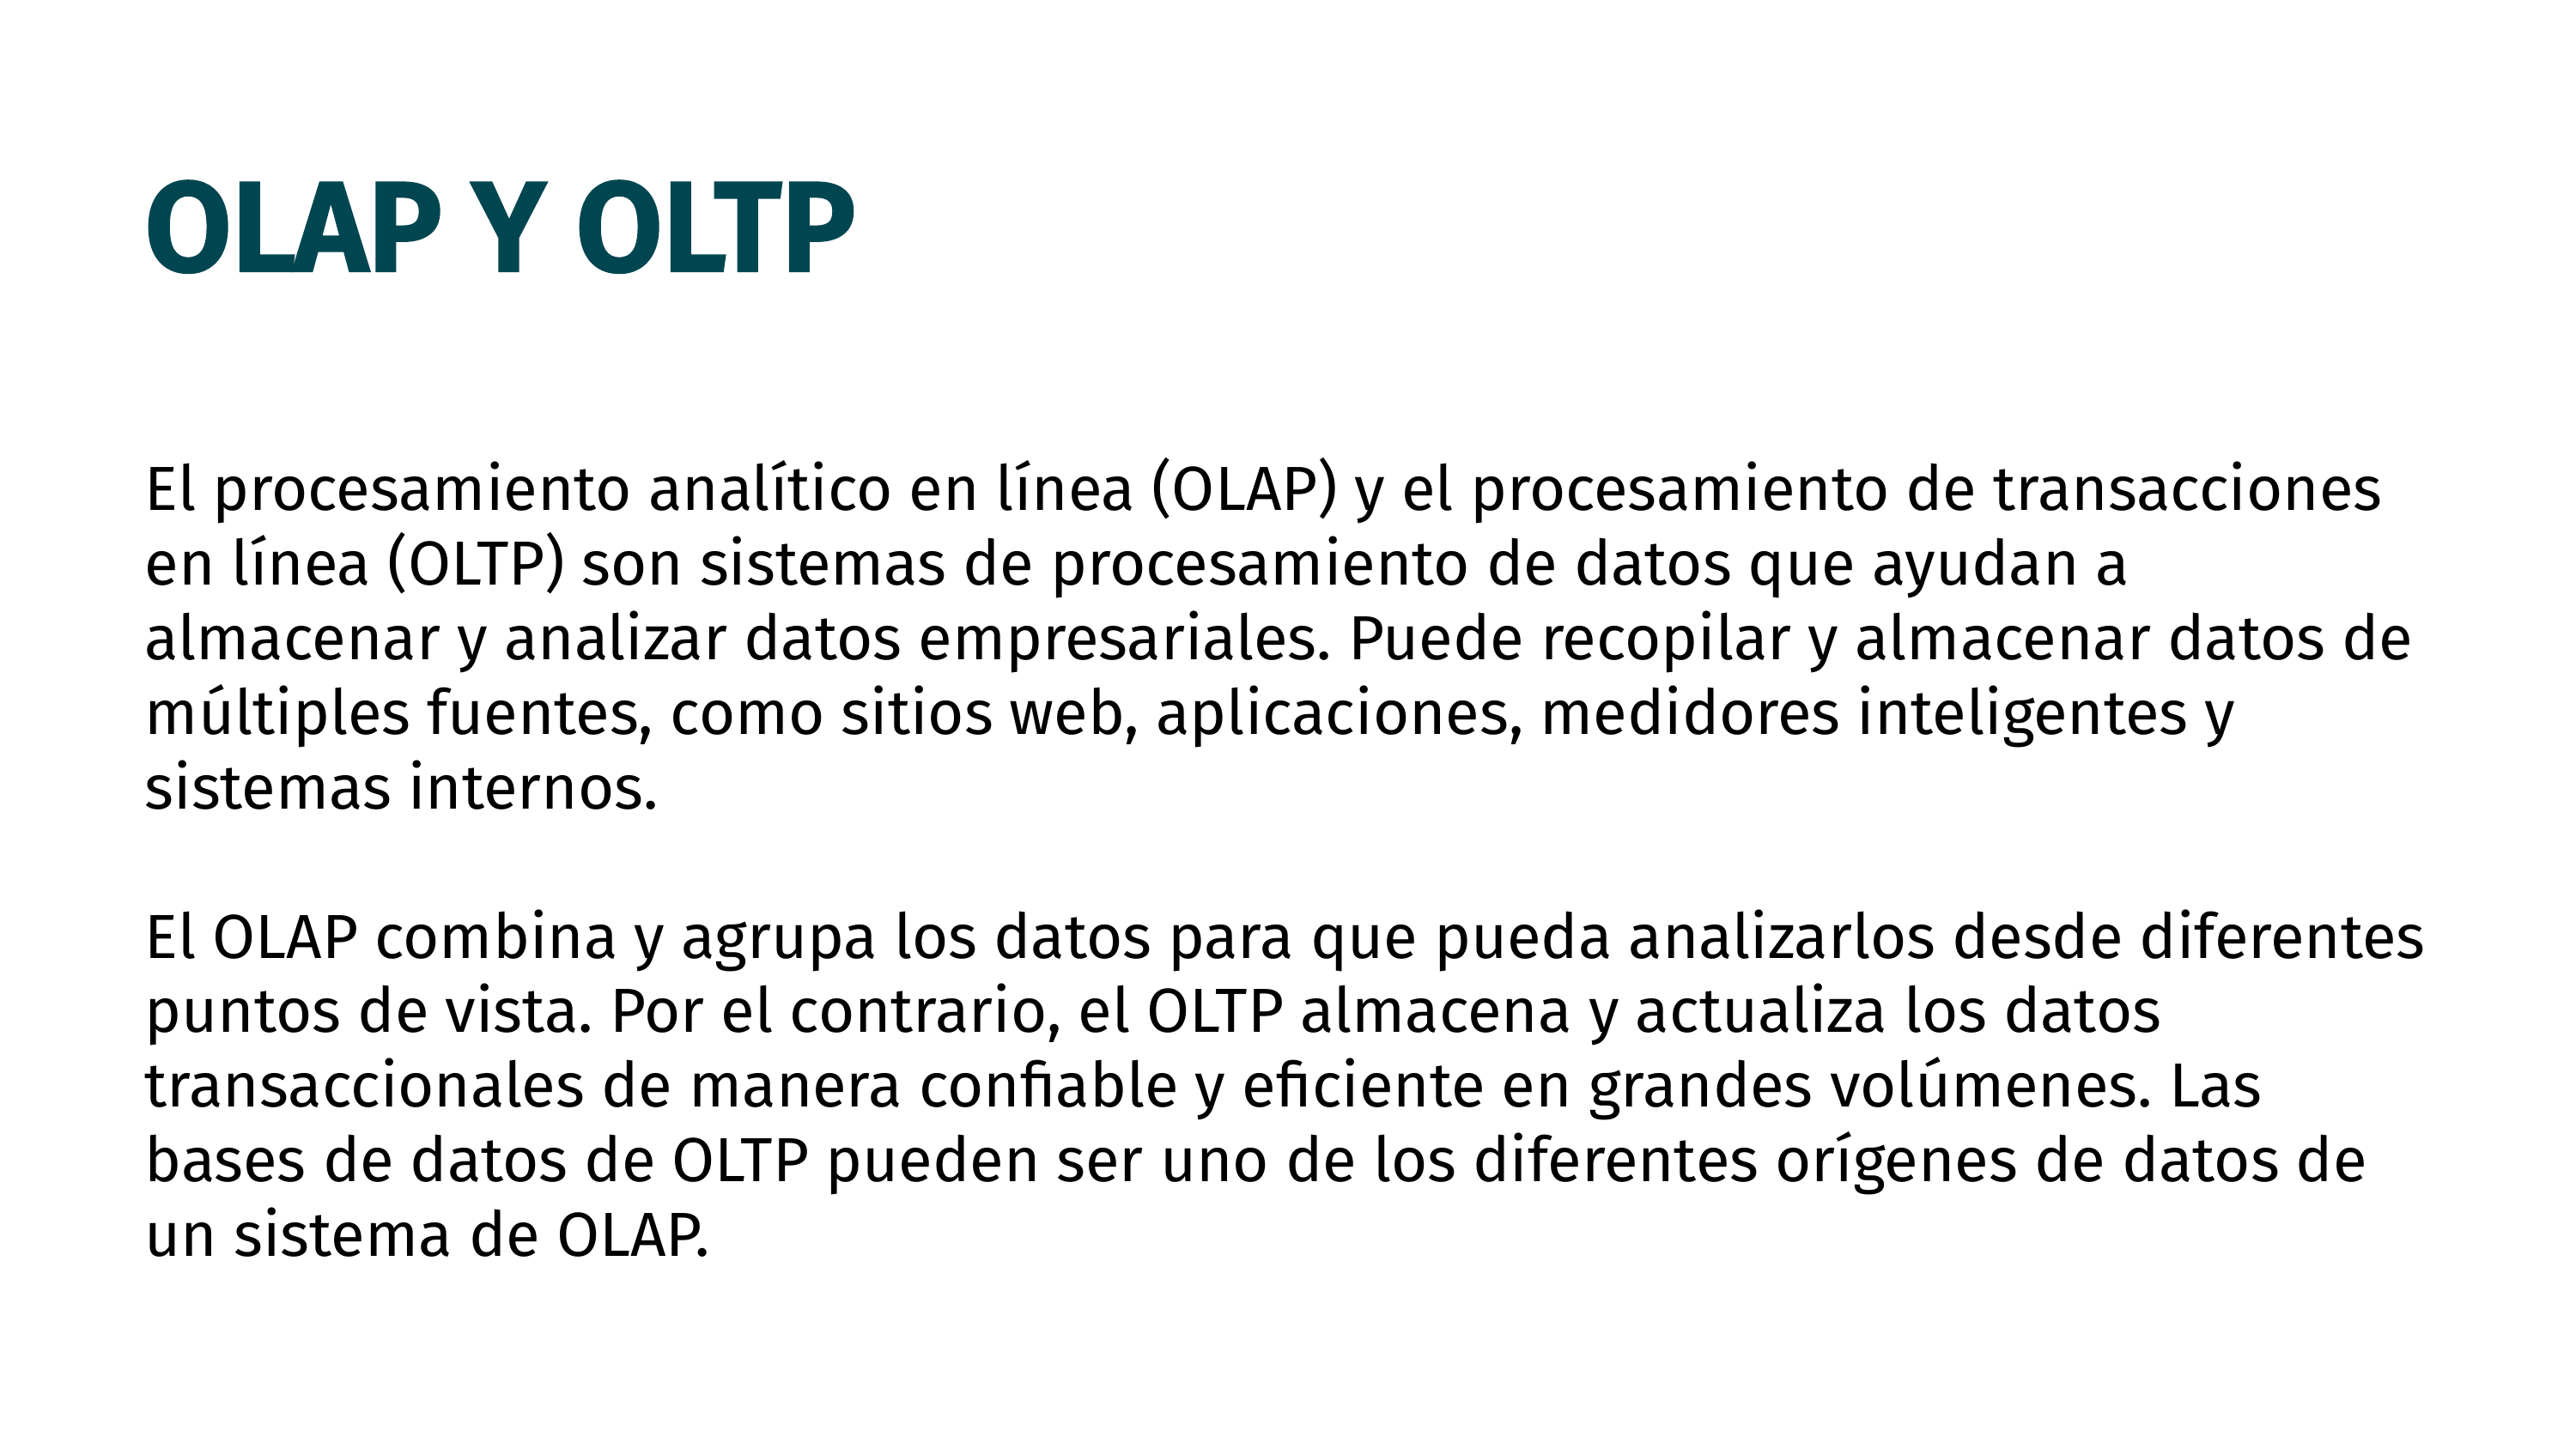

OLAP Y OLTP
El procesamiento analítico en línea (OLAP) y el procesamiento de transacciones en línea (OLTP) son sistemas de procesamiento de datos que ayudan a almacenar y analizar datos empresariales. Puede recopilar y almacenar datos de múltiples fuentes, como sitios web, aplicaciones, medidores inteligentes y sistemas internos.

El OLAP combina y agrupa los datos para que pueda analizarlos desde diferentes puntos de vista. Por el contrario, el OLTP almacena y actualiza los datos transaccionales de manera confiable y eficiente en grandes volúmenes. Las bases de datos de OLTP pueden ser uno de los diferentes orígenes de datos de un sistema de OLAP.